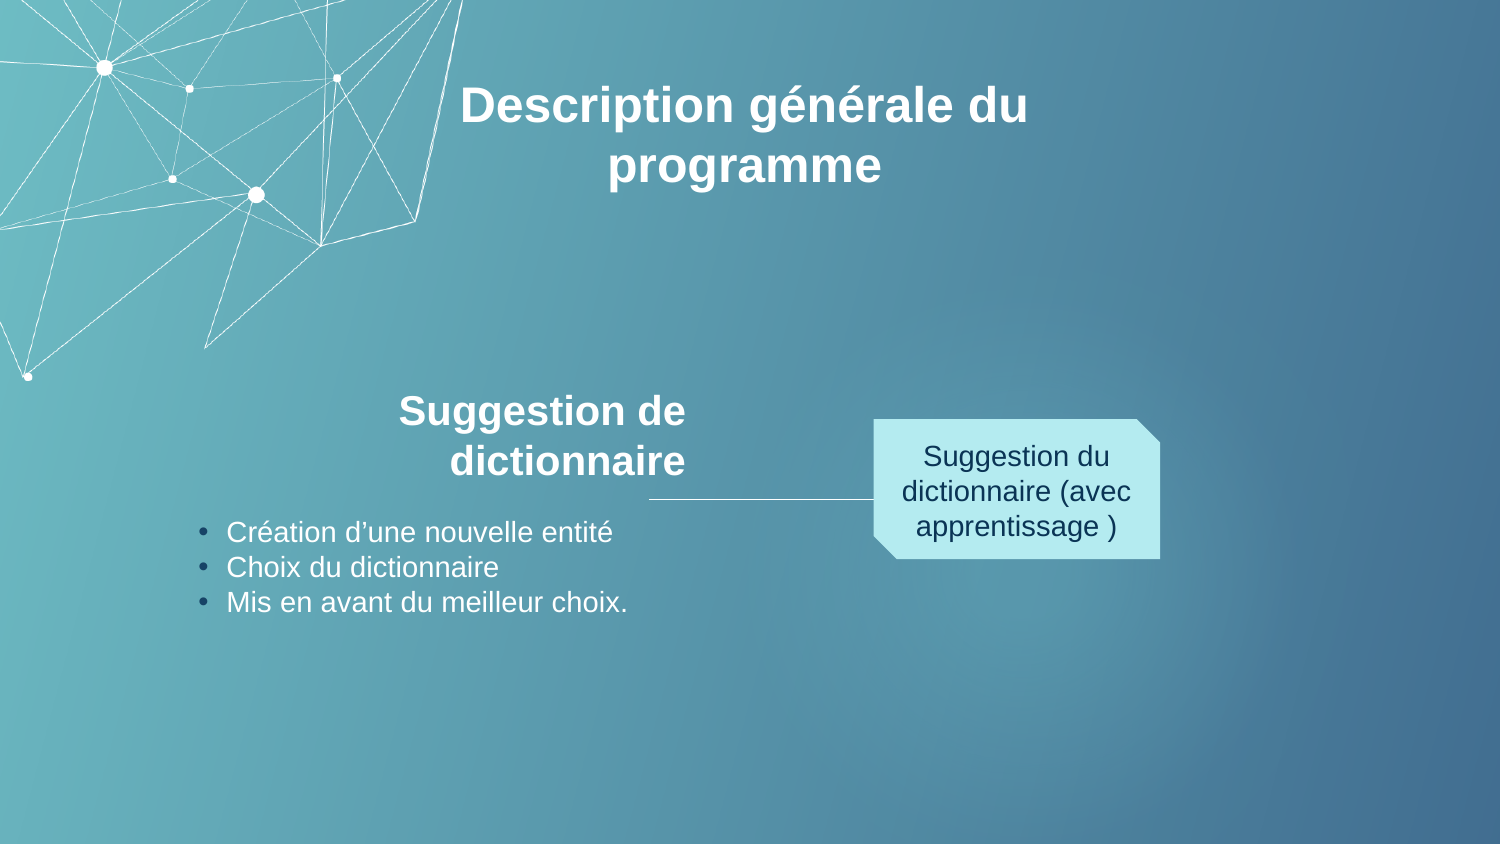

Description générale du programme
# Suggestion de dictionnaire

Suggestion du dictionnaire (avec apprentissage )
Création d’une nouvelle entité
Choix du dictionnaire
Mis en avant du meilleur choix.